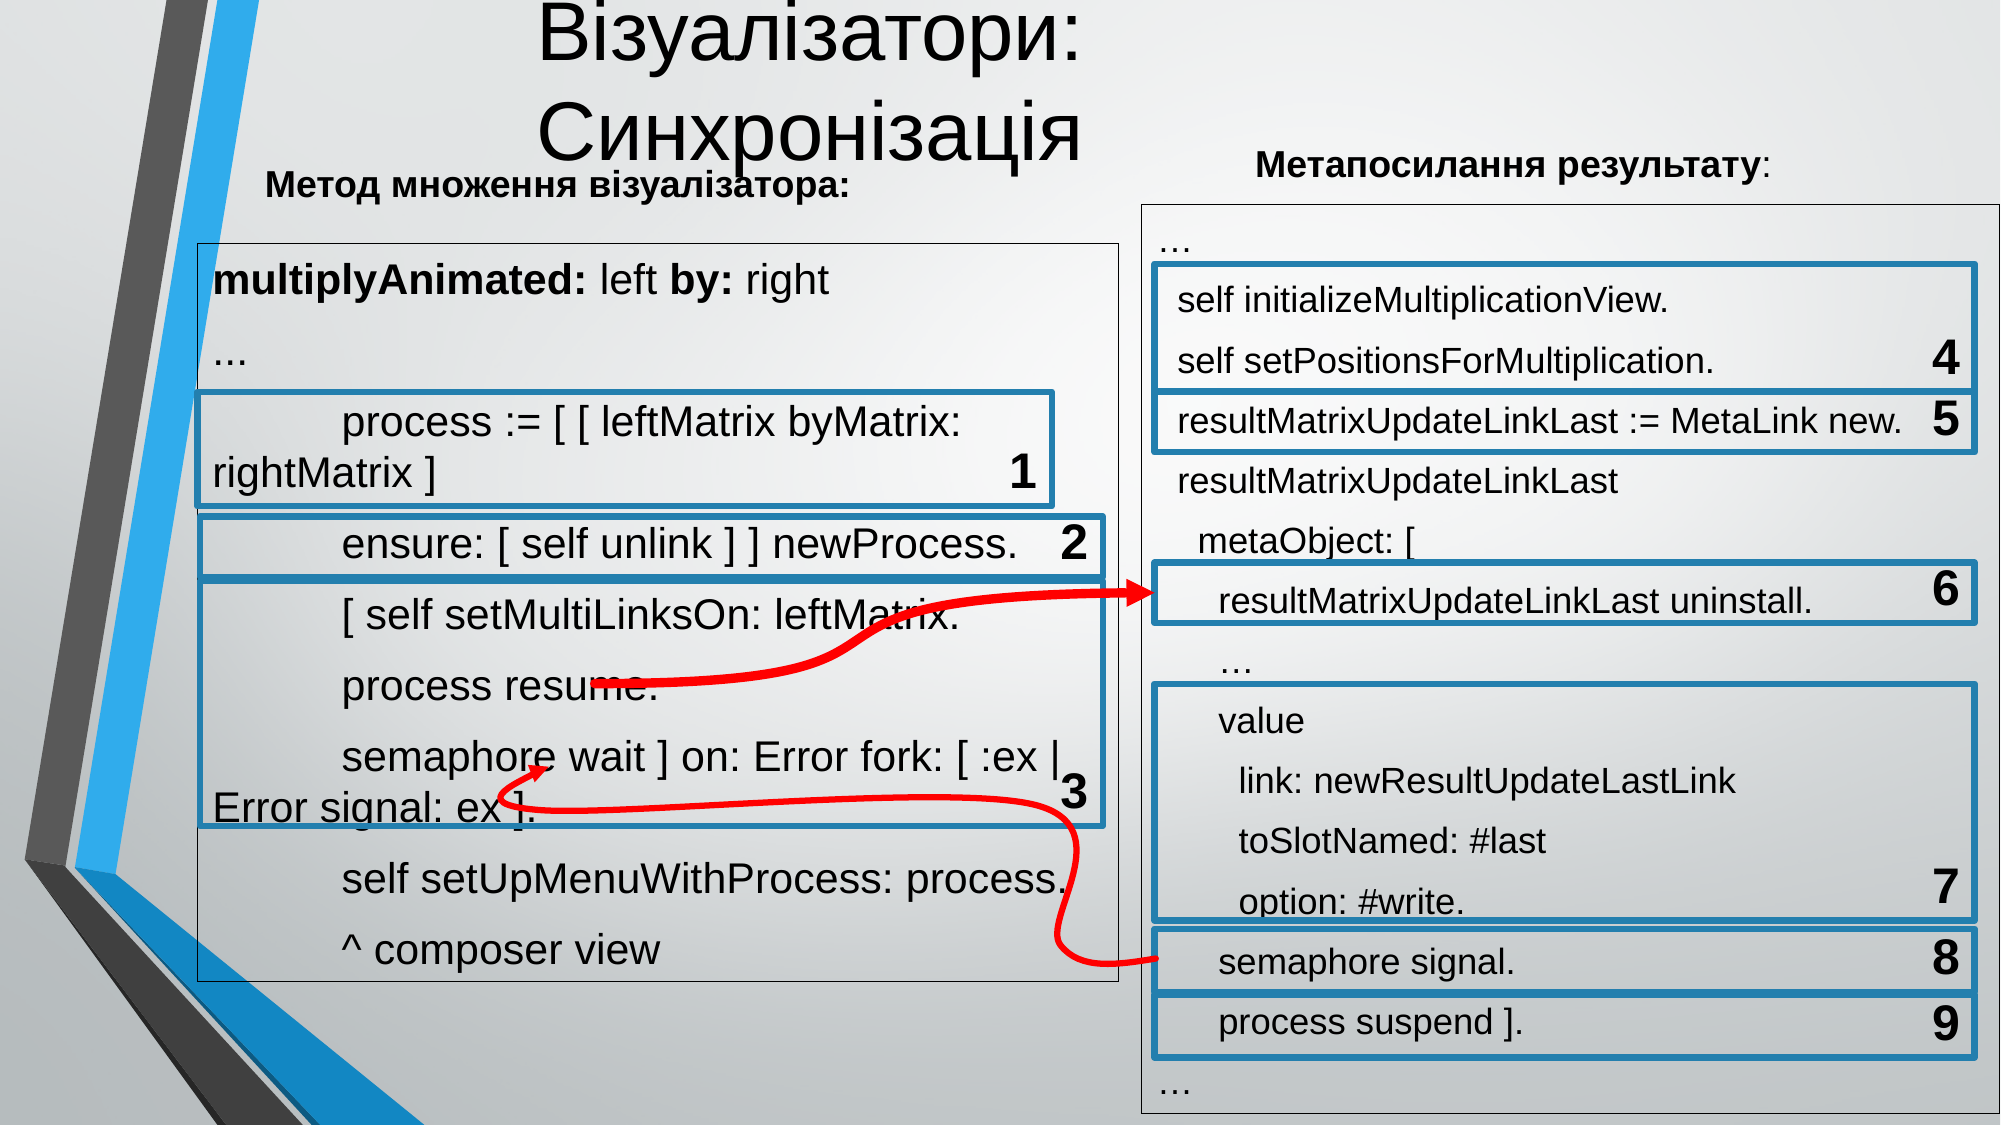

# Візуалізатори: Синхронізація
Метапосилання результату:
Метод множення візуалізатора:
…
  self initializeMultiplicationView.
  self setPositionsForMultiplication.
  resultMatrixUpdateLinkLast := MetaLink new.
  resultMatrixUpdateLinkLast
    metaObject: [
      resultMatrixUpdateLinkLast uninstall.
      …
      value
        link: newResultUpdateLastLink
        toSlotNamed: #last
        option: #write.
      semaphore signal.
      process suspend ].
…
multiplyAnimated: left by: right
...
	process := [ [ leftMatrix byMatrix: rightMatrix ]
		ensure: [ self unlink ] ] newProcess.
	[ self setMultiLinksOn: leftMatrix.
	process resume.
	semaphore wait ] on: Error fork: [ :ex | Error signal: ex ].
	self setUpMenuWithProcess: process.
	^ composer view
4
1
5
2
6
3
7

8
9